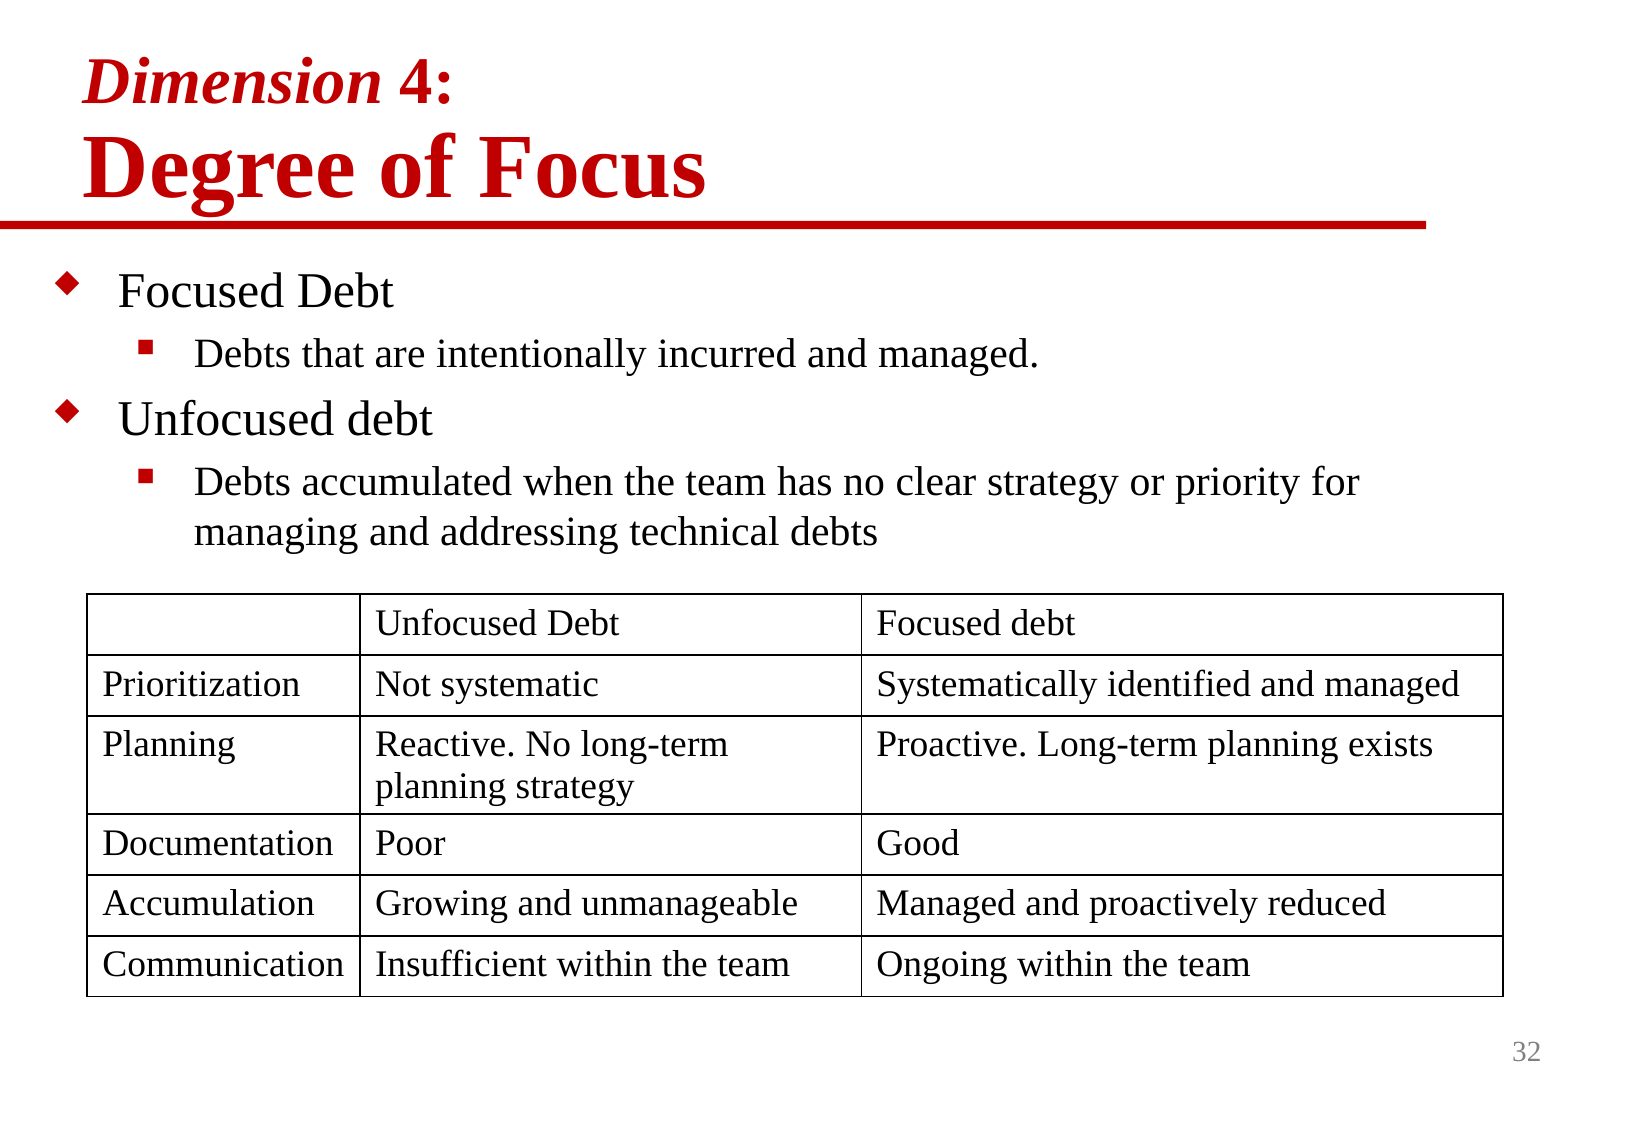

# Dimension 4: Degree of Focus
Focused Debt
Debts that are intentionally incurred and managed.
Unfocused debt
Debts accumulated when the team has no clear strategy or priority for managing and addressing technical debts
|  | Unfocused Debt | Focused debt |
| --- | --- | --- |
| Prioritization | Not systematic | Systematically identified and managed |
| Planning | Reactive. No long-term planning strategy | Proactive. Long-term planning exists |
| Documentation | Poor | Good |
| Accumulation | Growing and unmanageable | Managed and proactively reduced |
| Communication | Insufficient within the team | Ongoing within the team |
32